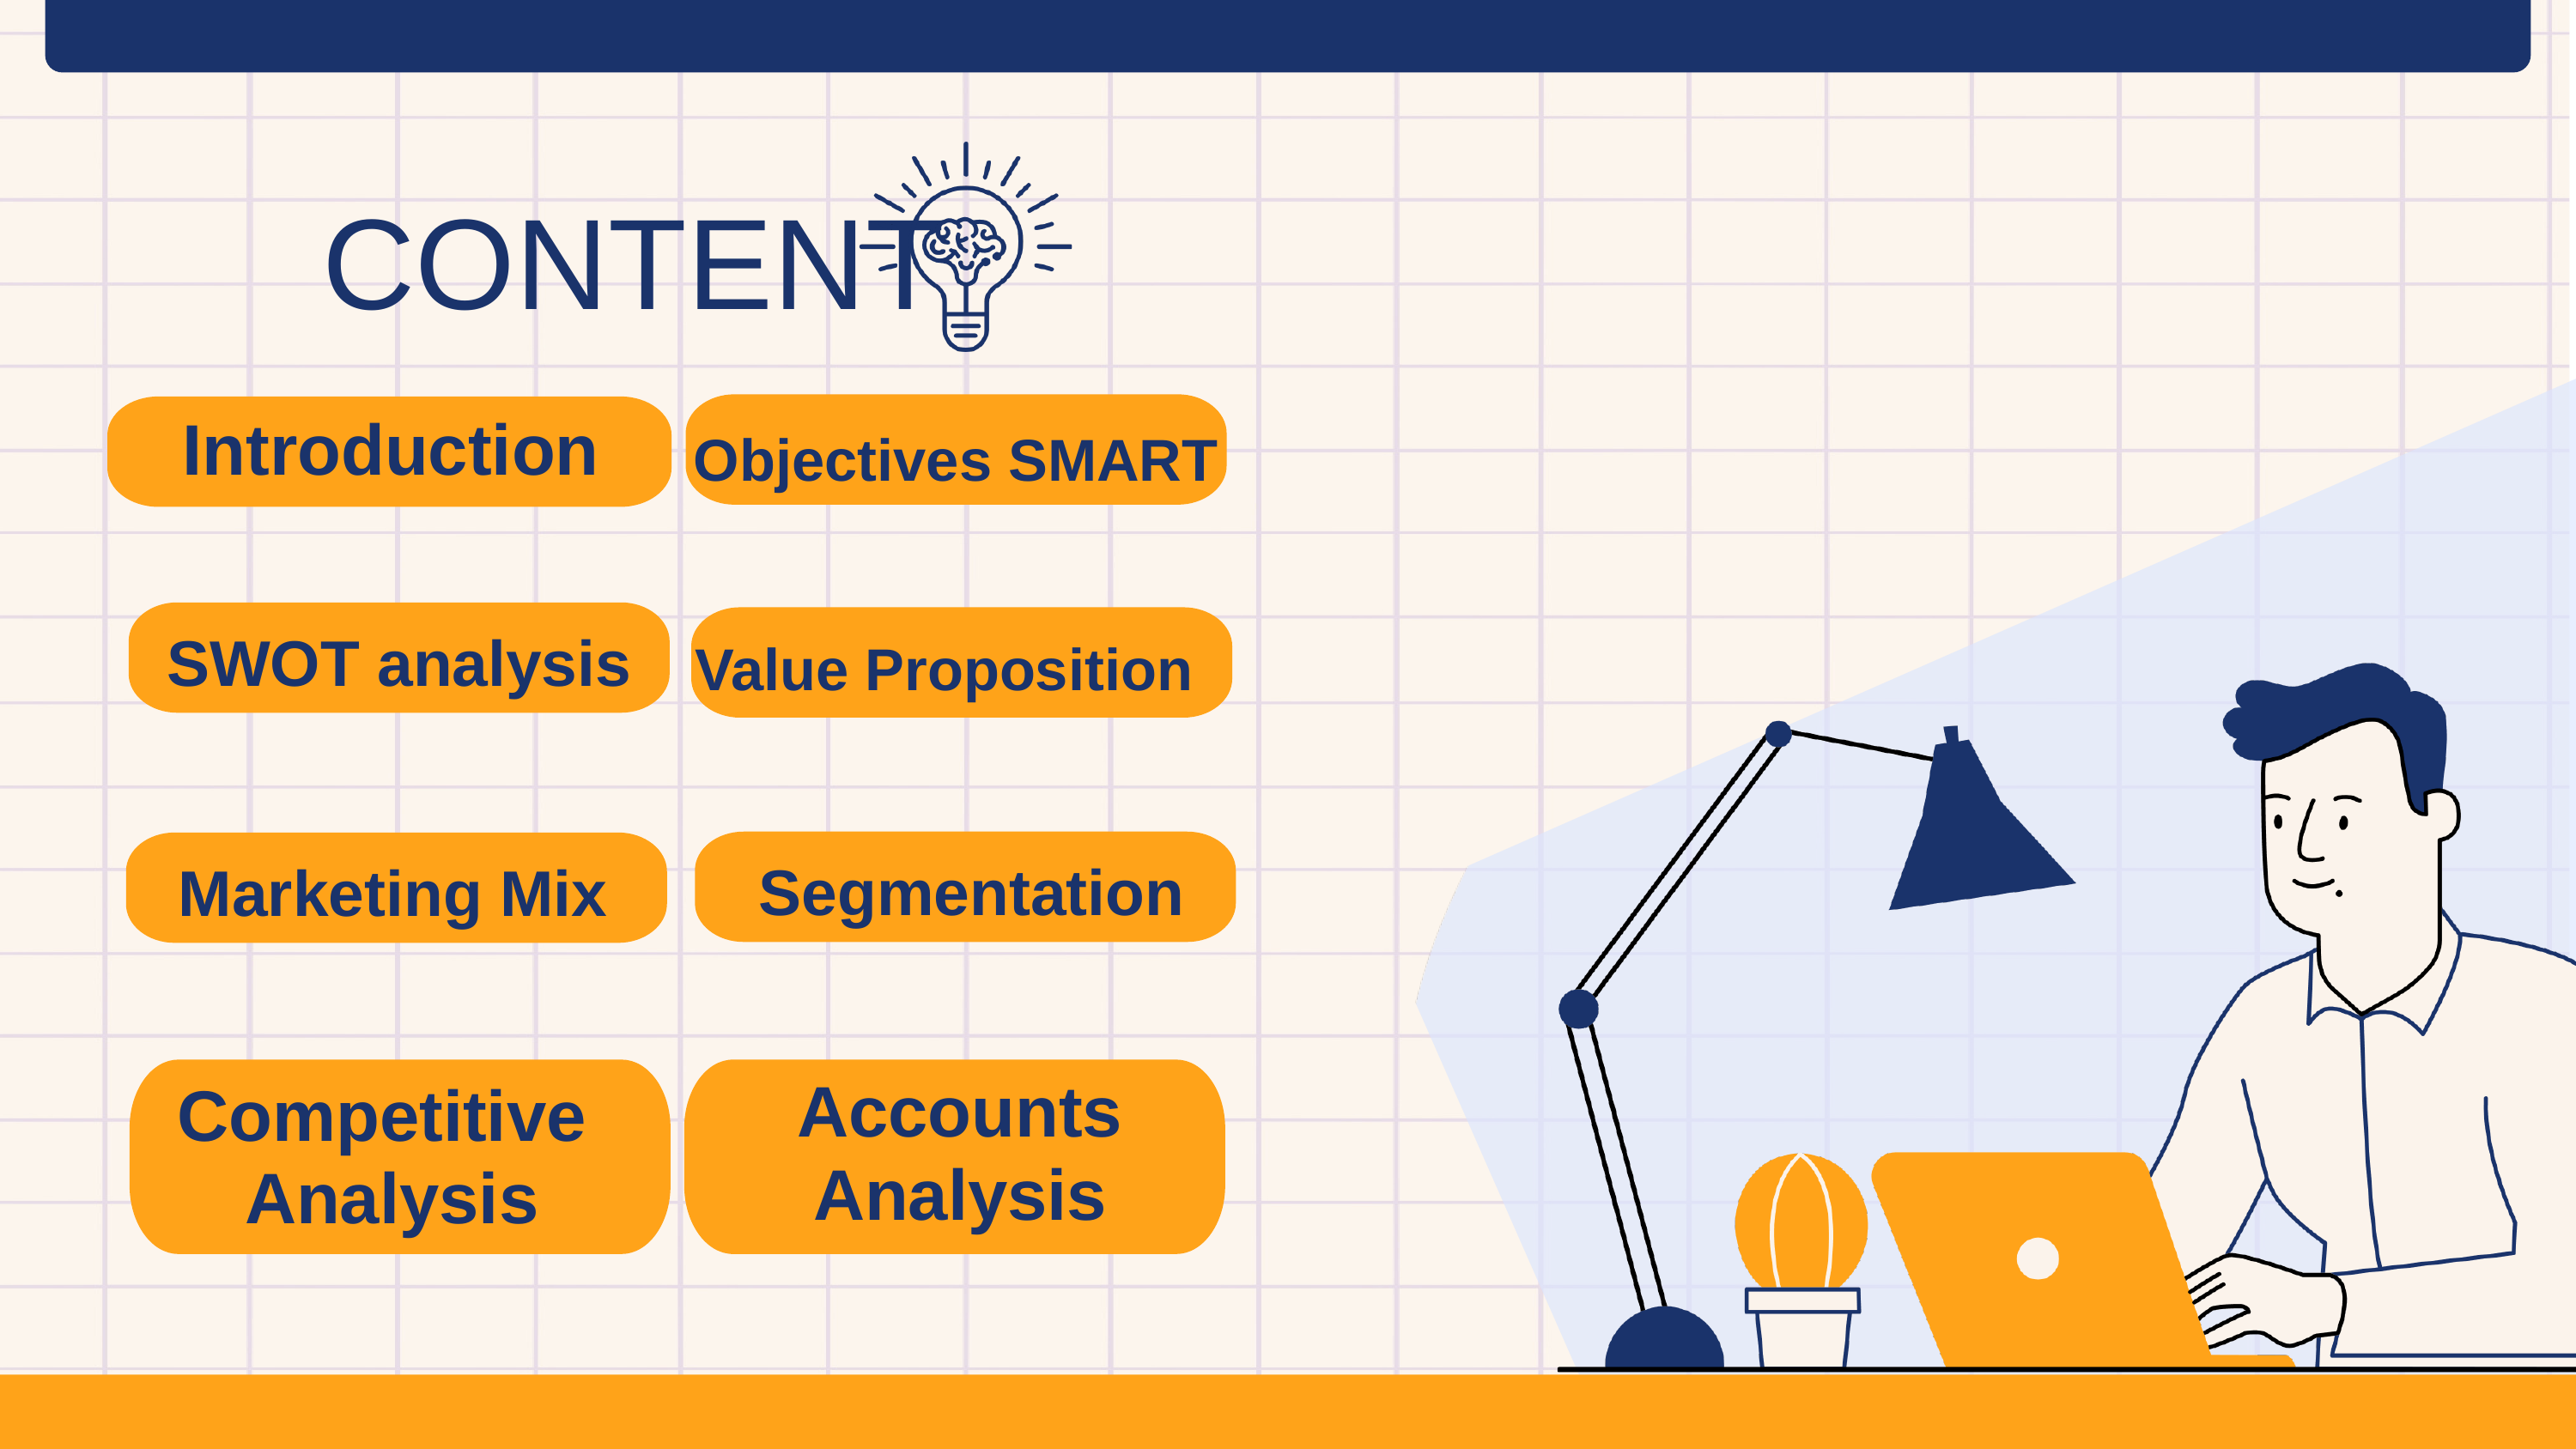

CONTENT

Introduction
Objectives SMART

SWOT analysis
Value Proposition

Segmentation
Marketing Mix

Accounts Analysis
Competitive
Analysis